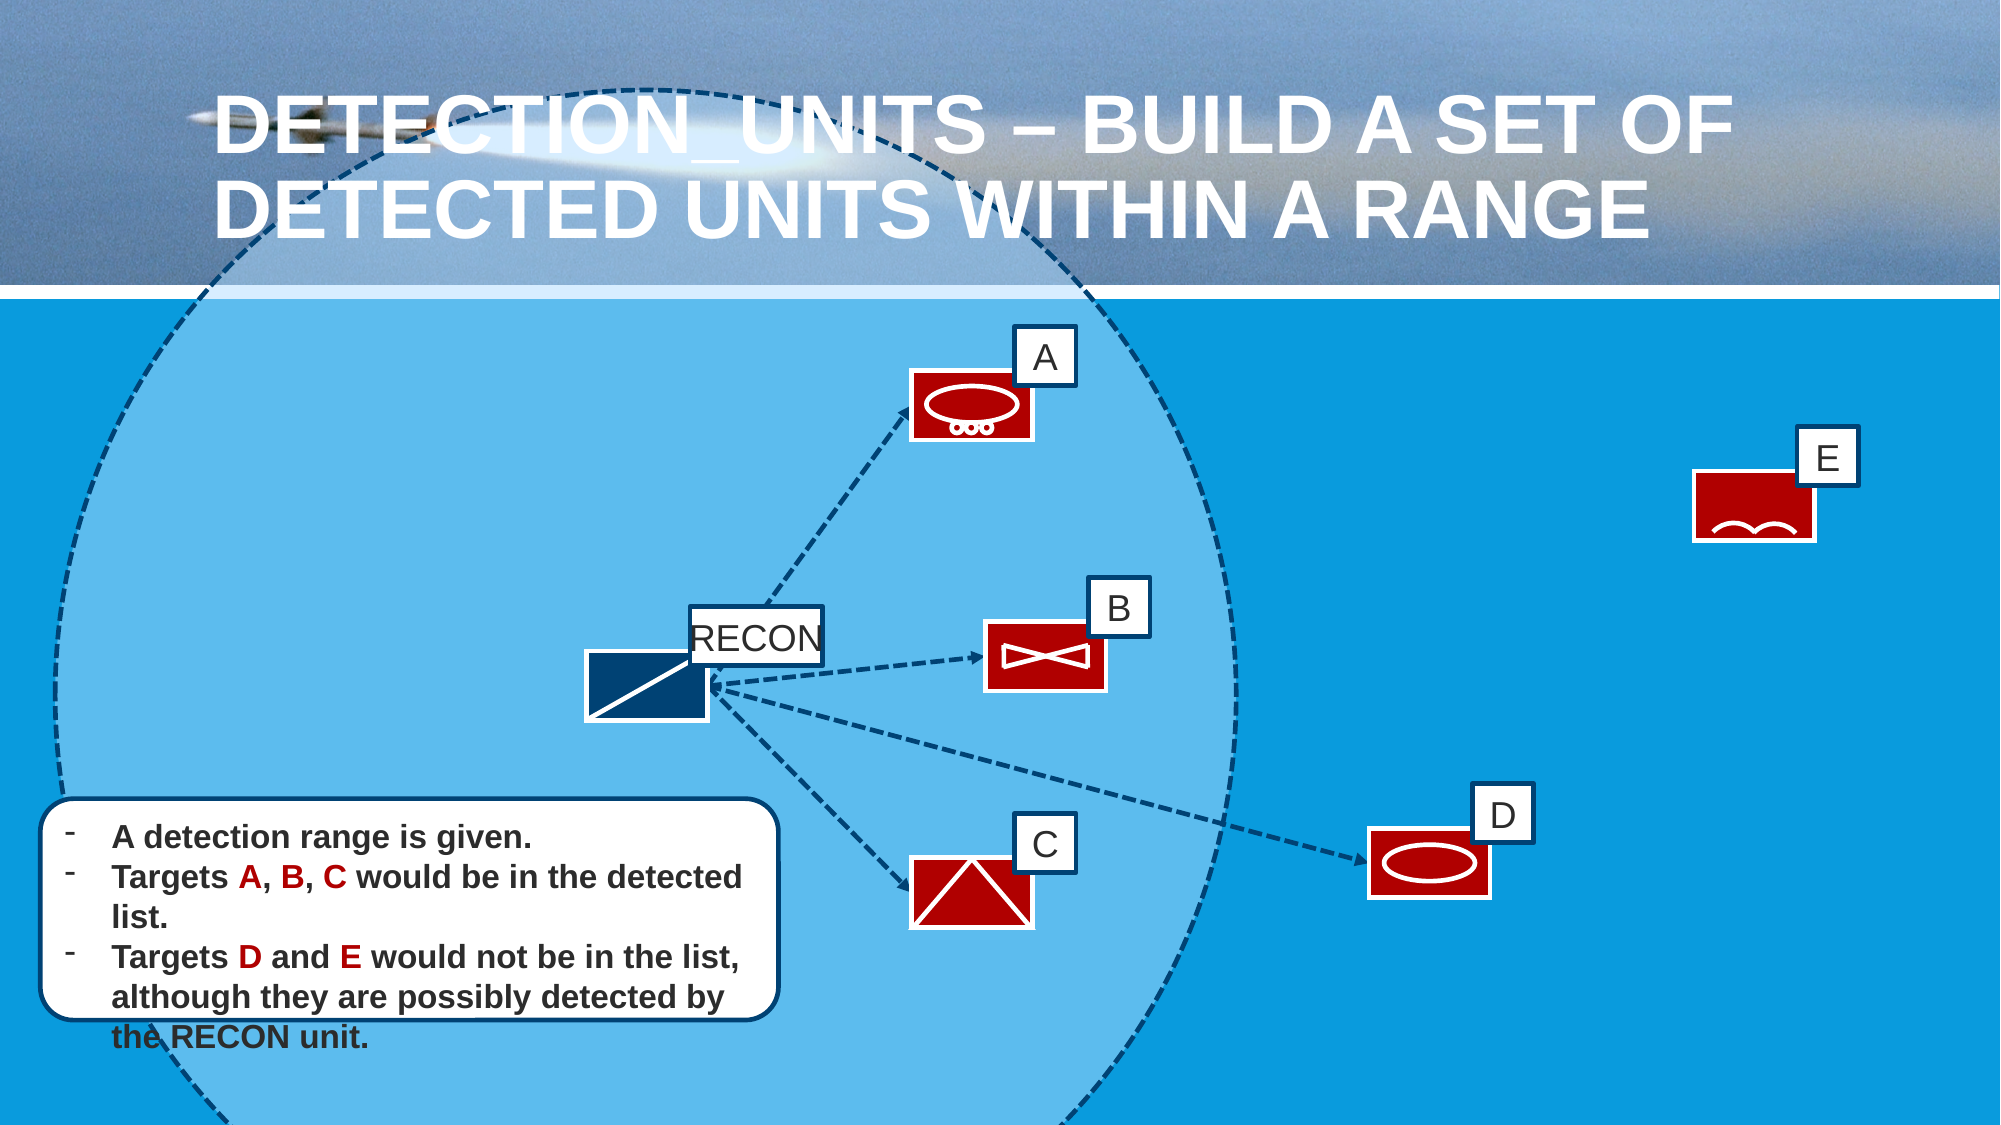

# DETECTION_UNITS – build a set of detected units within a range

A

E

B
RECON

D
A detection range is given.
Targets A, B, C would be in the detected list.
Targets D and E would not be in the list, although they are possibly detected by the RECON unit.
C